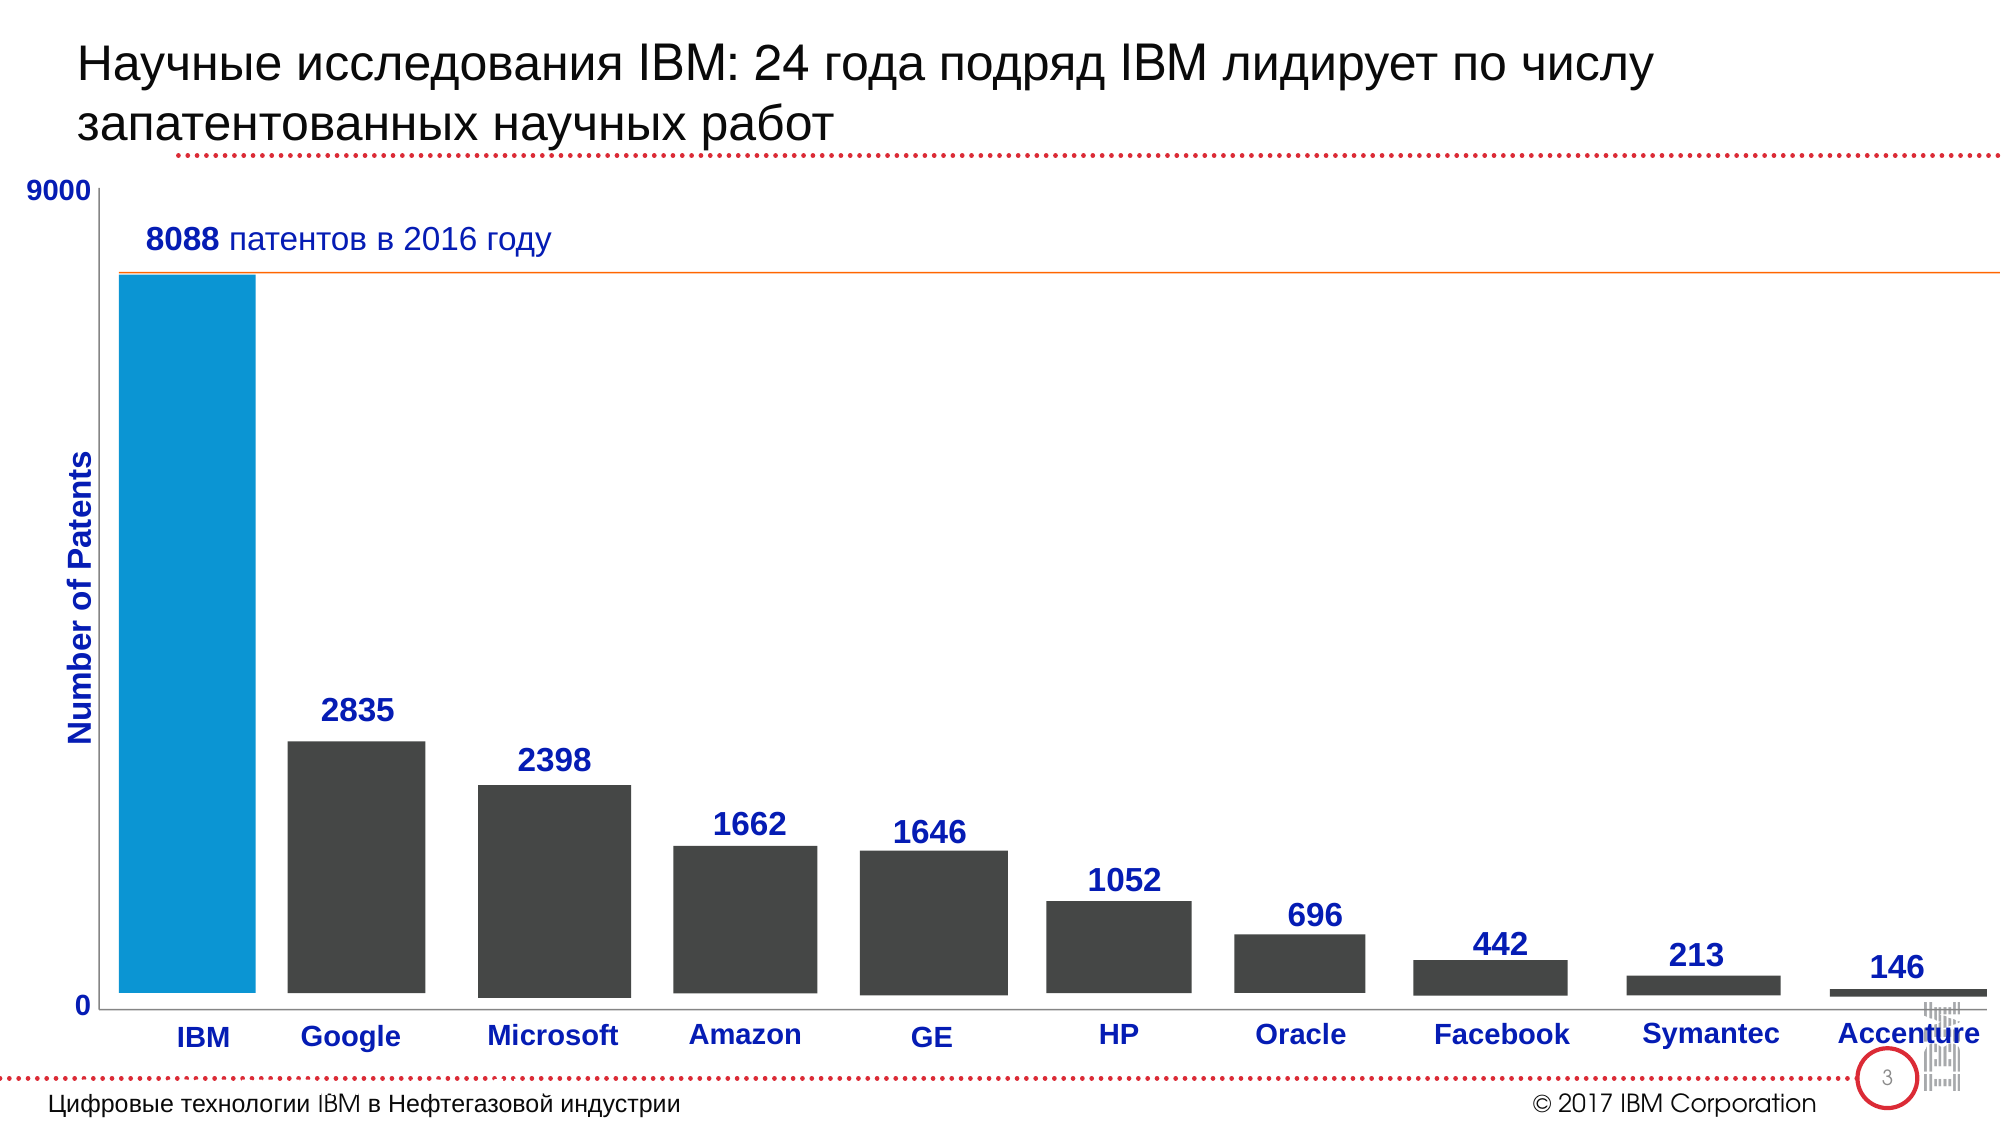

# Научные исследования IBM: 24 года подряд IBM лидирует по числу запатентованных научных работ
9000

Number of Patents
0

8088 патентов в 2016 году

2835

2398

1662
1646

1052
696

442

213
146

Accenture
Symantec
Facebook
Oracle
Amazon
HP
Microsoft
Google
IBM
GE
3